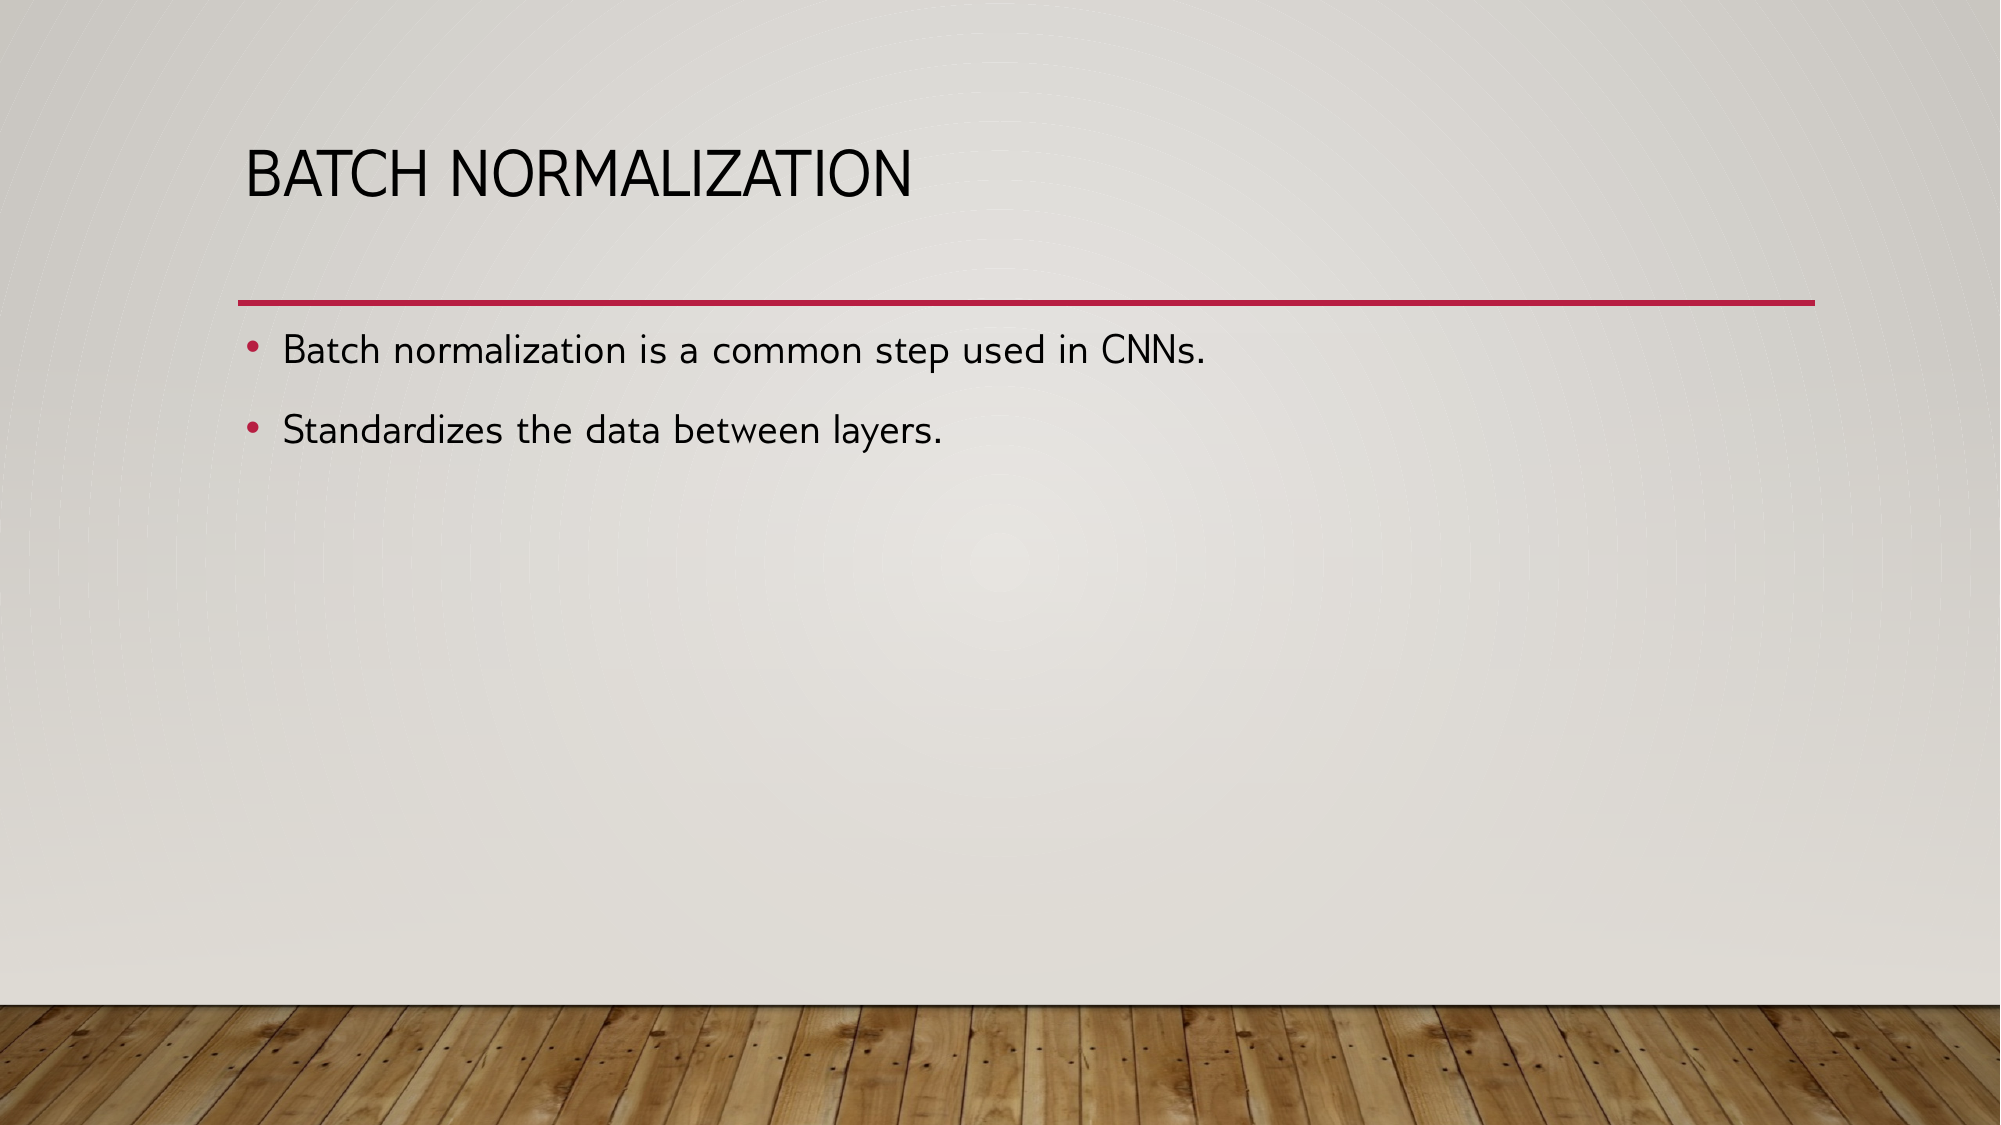

# Batch Normalization
Batch normalization is a common step used in CNNs.
Standardizes the data between layers.